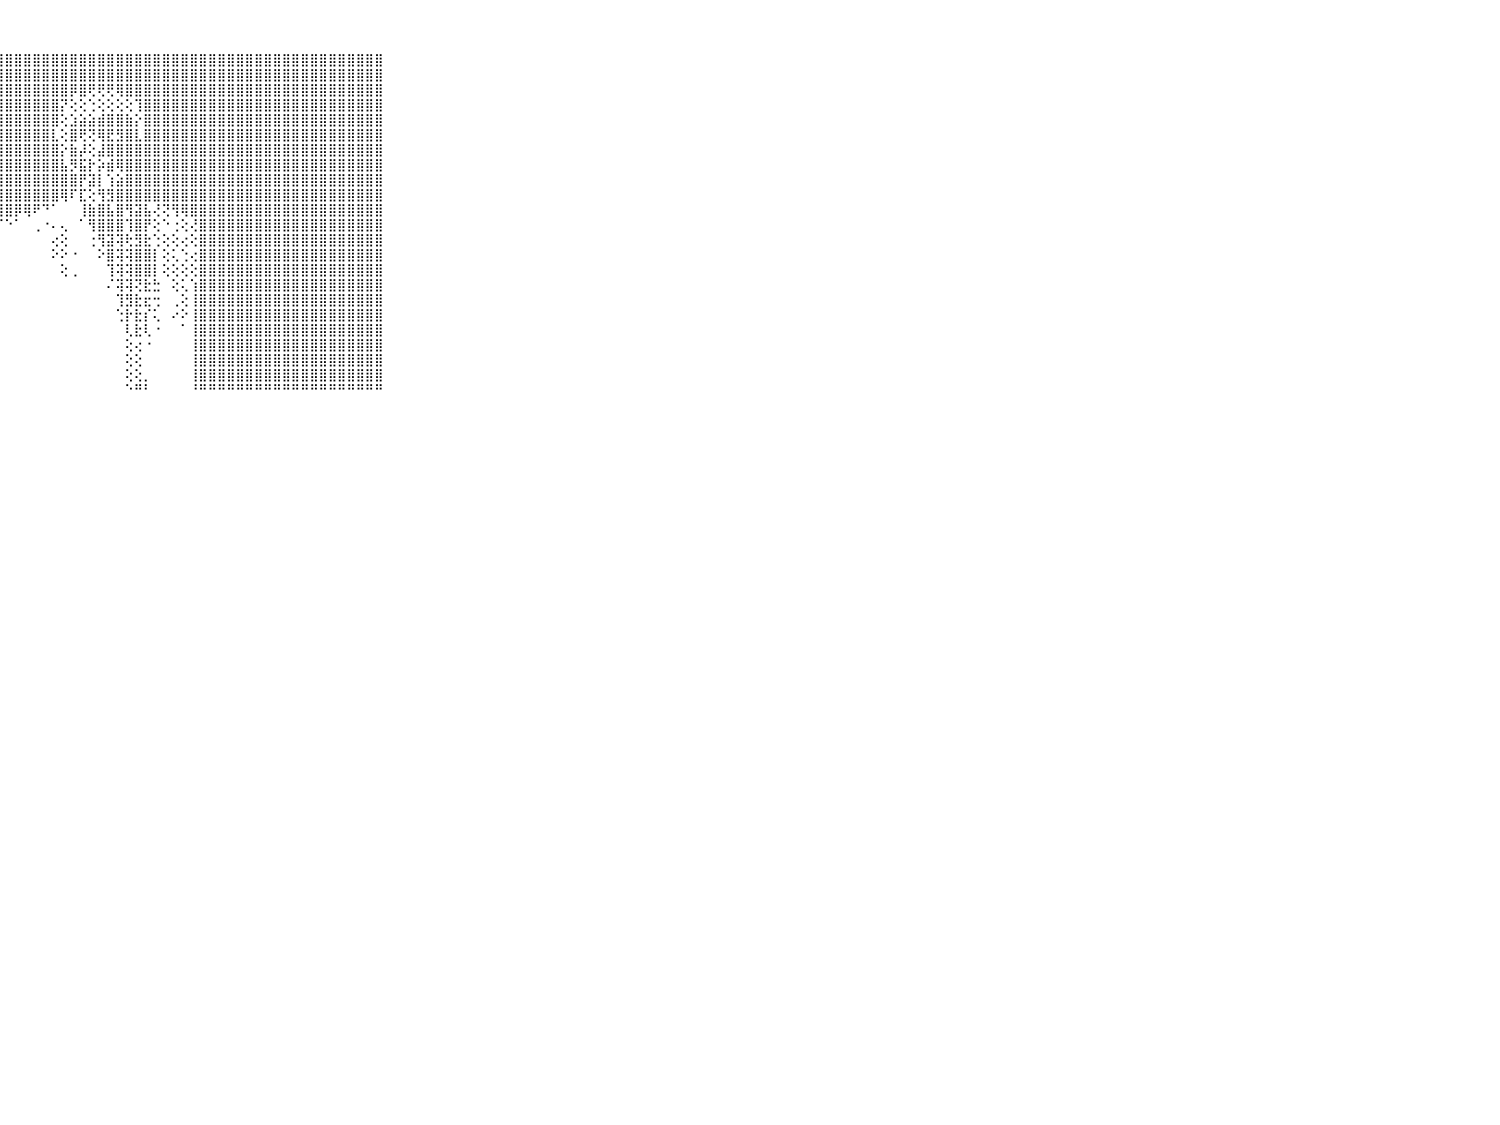

⠀⠀⠀⠀⠀⠀⠀⠀⠀⠀⠀⣿⣿⣿⣿⣿⣿⣿⣿⣿⣿⣿⣿⣿⣿⣿⣿⣿⣿⣿⣿⣿⣿⣿⣿⣿⣿⣿⣿⣿⣿⣿⣿⣿⣿⣿⣿⣿⣿⣿⣿⣿⣿⣿⣿⣿⣿⣿⣿⣿⣿⣿⣿⣿⣿⣿⣿⣿⣿⠀⠀⠀⠀⠀⠀⠀⠀⠀⠀⠀⠀
⠀⠀⠀⠀⠀⠀⠀⠀⠀⠀⠀⣿⣿⣿⣿⣿⣿⣿⣿⣿⣿⣿⣿⣿⣿⣿⣿⣿⣿⣿⣿⣿⣿⣿⣿⣿⣿⣿⣿⣿⣿⣿⣿⣿⣿⣿⣿⣿⣿⣿⣿⣿⣿⣿⣿⣿⣿⣿⣿⣿⣿⣿⣿⣿⣿⣿⣿⣿⣿⠀⠀⠀⠀⠀⠀⠀⠀⠀⠀⠀⠀
⠀⠀⠀⠀⠀⠀⠀⠀⠀⠀⠀⣿⣿⣿⣿⣿⣿⣿⣿⣿⣿⣿⣿⣿⣿⣿⣿⣿⣿⣿⣿⣿⣿⣿⣿⡿⣿⢟⢟⢟⢿⣿⣿⣿⣿⣿⣿⣿⣿⣿⣿⣿⣿⣿⣿⣿⣿⣿⣿⣿⣿⣿⣿⣿⣿⣿⣿⣿⣿⠀⠀⠀⠀⠀⠀⠀⠀⠀⠀⠀⠀
⠀⠀⠀⠀⠀⠀⠀⠀⠀⠀⠀⣿⣿⣿⣿⣿⣿⣿⣿⣿⣿⣿⣿⣿⣿⣿⣿⣿⣿⣿⣿⣿⣿⣿⡝⢕⢕⢑⢕⢕⢕⢕⢹⣿⣿⣿⣿⣿⣿⣿⣿⣿⣿⣿⣿⣿⣿⣿⣿⣿⣿⣿⣿⣿⣿⣿⣿⣿⣿⠀⠀⠀⠀⠀⠀⠀⠀⠀⠀⠀⠀
⠀⠀⠀⠀⠀⠀⠀⠀⠀⠀⠀⣿⣿⣿⣿⣿⣿⣿⣿⣿⣿⣿⣿⣿⣿⣿⣿⣿⣿⣿⣿⣿⣿⣿⢕⣱⣵⣵⣾⣿⣿⣷⡕⣿⣿⣿⣿⣿⣿⣿⣿⣿⣿⣿⣿⣿⣿⣿⣿⣿⣿⣿⣿⣿⣿⣿⣿⣿⣿⠀⠀⠀⠀⠀⠀⠀⠀⠀⠀⠀⠀
⠀⠀⠀⠀⠀⠀⠀⠀⠀⠀⠀⣿⣿⣿⣿⣿⣿⣿⣿⣿⣿⣿⣿⣿⣿⣿⣿⣿⣿⣿⣿⣿⣿⣇⢕⣿⢟⢝⢿⣟⣻⣿⣇⣿⣿⣿⣿⣿⣿⣿⣿⣿⣿⣿⣿⣿⣿⣿⣿⣿⣿⣿⣿⣿⣿⣿⣿⣿⣿⠀⠀⠀⠀⠀⠀⠀⠀⠀⠀⠀⠀
⠀⠀⠀⠀⠀⠀⠀⠀⠀⠀⠀⣿⣿⣿⣿⣿⣿⣿⣿⣿⣿⣿⣿⣿⣿⣿⣿⣿⣿⣿⣿⣿⣿⣿⡕⣷⡼⢕⣼⣿⣿⣿⣿⣿⣿⣿⣿⣿⣿⣿⣿⣿⣿⣿⣿⣿⣿⣿⣿⣿⣿⣿⣿⣿⣿⣿⣿⣿⣿⠀⠀⠀⠀⠀⠀⠀⠀⠀⠀⠀⠀
⠀⠀⠀⠀⠀⠀⠀⠀⠀⠀⠀⣿⣿⣿⣿⣿⣿⣿⣿⣿⣿⣿⣿⣿⣿⣿⣿⣿⣿⣿⣿⣿⣿⣿⣧⡻⣯⡗⡵⣾⢿⣿⣿⣿⣿⣿⣿⣿⣿⣿⣿⣿⣿⣿⣿⣿⣿⣿⣿⣿⣿⣿⣿⣿⣿⣿⣿⣿⣿⠀⠀⠀⠀⠀⠀⠀⠀⠀⠀⠀⠀
⠀⠀⠀⠀⠀⠀⠀⠀⠀⠀⠀⣿⣿⣿⣿⣿⣿⣿⣿⣿⣿⣿⣿⣿⣿⣿⣿⣿⣿⣿⣿⣿⣿⣿⣿⣿⡟⣽⡇⢱⣵⣿⣿⣿⣿⣿⣿⣿⣿⣿⣿⣿⣿⣿⣿⣿⣿⣿⣿⣿⣿⣿⣿⣿⣿⣿⣿⣿⣿⠀⠀⠀⠀⠀⠀⠀⠀⠀⠀⠀⠀
⠀⠀⠀⠀⠀⠀⠀⠀⠀⠀⠀⣿⣿⣿⣿⣿⣿⣿⣿⣿⣿⣿⣿⣿⣿⣿⣿⣿⣿⣿⣿⣿⣿⣿⢿⠏⣏⢕⢻⣻⣿⣿⣿⣿⣿⣿⣿⣿⣿⣿⣿⣿⣿⣿⣿⣿⣿⣿⣿⣿⣿⣿⣿⣿⣿⣿⣿⣿⣿⠀⠀⠀⠀⠀⠀⠀⠀⠀⠀⠀⠀
⠀⠀⠀⠀⠀⠀⠀⠀⠀⠀⠀⣿⣿⣿⣿⣿⣿⣿⣿⣿⣿⣿⣿⣿⣿⣿⣿⣿⣿⡿⢿⠟⠙⠁⠀⠀⢸⣷⣿⣧⣿⢻⣽⣧⢜⢝⢻⢿⣿⣿⣿⣿⣿⣿⣿⣿⣿⣿⣿⣿⣿⣿⣿⣿⣿⣿⣿⣿⣿⠀⠀⠀⠀⠀⠀⠀⠀⠀⠀⠀⠀
⠀⠀⠀⠀⠀⠀⠀⠀⠀⠀⠀⣿⣿⣿⣿⣿⣿⣿⣿⣿⣿⣿⣿⣿⣿⣿⢟⠋⠑⠁⠀⢀⠐⠄⢄⠀⠁⢻⣿⣿⣿⢹⣿⡟⢕⠑⢐⢕⢜⣿⣿⣿⣿⣿⣿⣿⣿⣿⣿⣿⣿⣿⣿⣿⣿⣿⣿⣿⣿⠀⠀⠀⠀⠀⠀⠀⠀⠀⠀⠀⠀
⠀⠀⠀⠀⠀⠀⠀⠀⠀⠀⠀⣿⣿⣿⣿⣿⣿⣿⣿⣿⣿⣿⣿⣿⣿⡏⠁⠀⠀⠀⠀⠀⠀⢔⢕⠀⠀⢐⢻⣽⢽⢗⣻⣗⢑⢕⢕⢔⢕⣿⣿⣿⣿⣿⣿⣿⣿⣿⣿⣿⣿⣿⣿⣿⣿⣿⣿⣿⣿⠀⠀⠀⠀⠀⠀⠀⠀⠀⠀⠀⠀
⠀⠀⠀⠀⠀⠀⠀⠀⠀⠀⠀⣿⣿⣿⣿⣿⣿⣿⣿⣿⣿⣿⣿⣿⡿⠑⠀⠀⠀⠀⠀⠀⠀⠕⠕⠐⠀⠀⠕⣿⢽⢽⣿⣿⡇⢕⢅⢑⢔⣿⣿⣿⣿⣿⣿⣿⣿⣿⣿⣿⣿⣿⣿⣿⣿⣿⣿⣿⣿⠀⠀⠀⠀⠀⠀⠀⠀⠀⠀⠀⠀
⠀⠀⠀⠀⠀⠀⠀⠀⠀⠀⠀⣿⣿⣿⣿⣿⣿⣿⣿⣿⣿⣿⣿⣿⢇⠀⠀⠀⠀⠀⠀⠀⠀⠀⢕⢀⠀⠀⠀⢹⢽⢽⣿⣿⡇⢕⢕⢕⢕⣿⣿⣿⣿⣿⣿⣿⣿⣿⣿⣿⣿⣿⣿⣿⣿⣿⣿⣿⣿⠀⠀⠀⠀⠀⠀⠀⠀⠀⠀⠀⠀
⠀⠀⠀⠀⠀⠀⠀⠀⠀⠀⠀⣿⣿⣿⣿⣿⣿⣿⣿⣿⣿⣿⣿⡟⠑⠀⠀⠀⠀⠀⠀⠀⠀⠀⠀⠀⠀⠀⠀⠌⢽⢽⢝⣗⣓⠀⢕⢅⢱⣿⣿⣿⣿⣿⣿⣿⣿⣿⣿⣿⣿⣿⣿⣿⣿⣿⣿⣿⣿⠀⠀⠀⠀⠀⠀⠀⠀⠀⠀⠀⠀
⠀⠀⠀⠀⠀⠀⠀⠀⠀⠀⠀⣿⣿⣿⣿⣿⣿⣿⣿⣿⣿⣿⡿⢕⠁⠀⠀⠀⠀⠀⠀⠀⠀⠀⠀⠀⠀⠀⠀⠀⢹⣻⣗⣖⢒⠀⢀⢕⢸⣿⣿⣿⣿⣿⣿⣿⣿⣿⣿⣿⣿⣿⣿⣿⣿⣿⣿⣿⣿⠀⠀⠀⠀⠀⠀⠀⠀⠀⠀⠀⠀
⠀⠀⠀⠀⠀⠀⠀⠀⠀⠀⠀⣿⣿⣿⣿⣿⣿⣿⣿⣿⣿⣿⢕⠀⠀⠀⠀⠀⠀⠀⠀⠀⠀⠀⠀⠀⠀⠀⠀⠀⢑⡗⣗⡎⢅⠀⠔⠕⢸⣿⣿⣿⣿⣿⣿⣿⣿⣿⣿⣿⣿⣿⣿⣿⣿⣿⣿⣿⣿⠀⠀⠀⠀⠀⠀⠀⠀⠀⠀⠀⠀
⠀⠀⠀⠀⠀⠀⠀⠀⠀⠀⠀⣿⣿⣿⣿⣿⣿⣿⣿⣿⣿⡇⠀⠀⠀⠀⠀⠀⠀⠀⠀⠀⠀⠀⠀⠀⠀⠀⠀⠀⠀⢇⣗⢇⠐⠀⠀⠁⢸⣿⣿⣿⣿⣿⣿⣿⣿⣿⣿⣿⣿⣿⣿⣿⣿⣿⣿⣿⣿⠀⠀⠀⠀⠀⠀⠀⠀⠀⠀⠀⠀
⠀⠀⠀⠀⠀⠀⠀⠀⠀⠀⠀⣿⣿⣿⣿⣿⣿⣿⣿⣿⣿⠑⠀⠀⠀⠀⠀⠀⠀⠀⠀⠀⠀⠀⠀⠀⠀⠀⠀⠀⠀⢕⢔⠐⠀⠀⠀⠀⢸⣿⣿⣿⣿⣿⣿⣿⣿⣿⣿⣿⣿⣿⣿⣿⣿⣿⣿⣿⣿⠀⠀⠀⠀⠀⠀⠀⠀⠀⠀⠀⠀
⠀⠀⠀⠀⠀⠀⠀⠀⠀⠀⠀⣿⣿⣿⣿⣿⣿⣿⣿⣿⣿⠀⠀⠀⠀⠀⠀⠀⠀⠀⠀⠀⠀⠀⠀⠀⠀⠀⠀⠀⠀⢕⢕⠀⠀⠀⠀⠀⢸⣿⣿⣿⣿⣿⣿⣿⣿⣿⣿⣿⣿⣿⣿⣿⣿⣿⣿⣿⣿⠀⠀⠀⠀⠀⠀⠀⠀⠀⠀⠀⠀
⠀⠀⠀⠀⠀⠀⠀⠀⠀⠀⠀⣿⣿⣿⣿⣿⣿⣿⣿⣿⡟⠀⠀⠀⠀⠀⠀⠀⠀⠀⠀⠀⠀⠀⠀⠀⠀⠀⠀⠀⠀⢕⢕⡀⠀⠀⠀⠀⢸⣿⣿⣿⣿⣿⣿⣿⣿⣿⣿⣿⣿⣿⣿⣿⣿⣿⣿⣿⣿⠀⠀⠀⠀⠀⠀⠀⠀⠀⠀⠀⠀
⠀⠀⠀⠀⠀⠀⠀⠀⠀⠀⠀⠛⠛⠛⠛⠛⠛⠛⠛⠛⠛⠀⠀⠀⠀⠀⠀⠀⠀⠀⠀⠀⠀⠀⠀⠀⠀⠀⠀⠀⠀⠑⠛⠃⠀⠀⠀⠀⠘⠛⠛⠛⠛⠛⠛⠛⠛⠛⠛⠛⠛⠛⠛⠛⠛⠛⠛⠛⠛⠀⠀⠀⠀⠀⠀⠀⠀⠀⠀⠀⠀